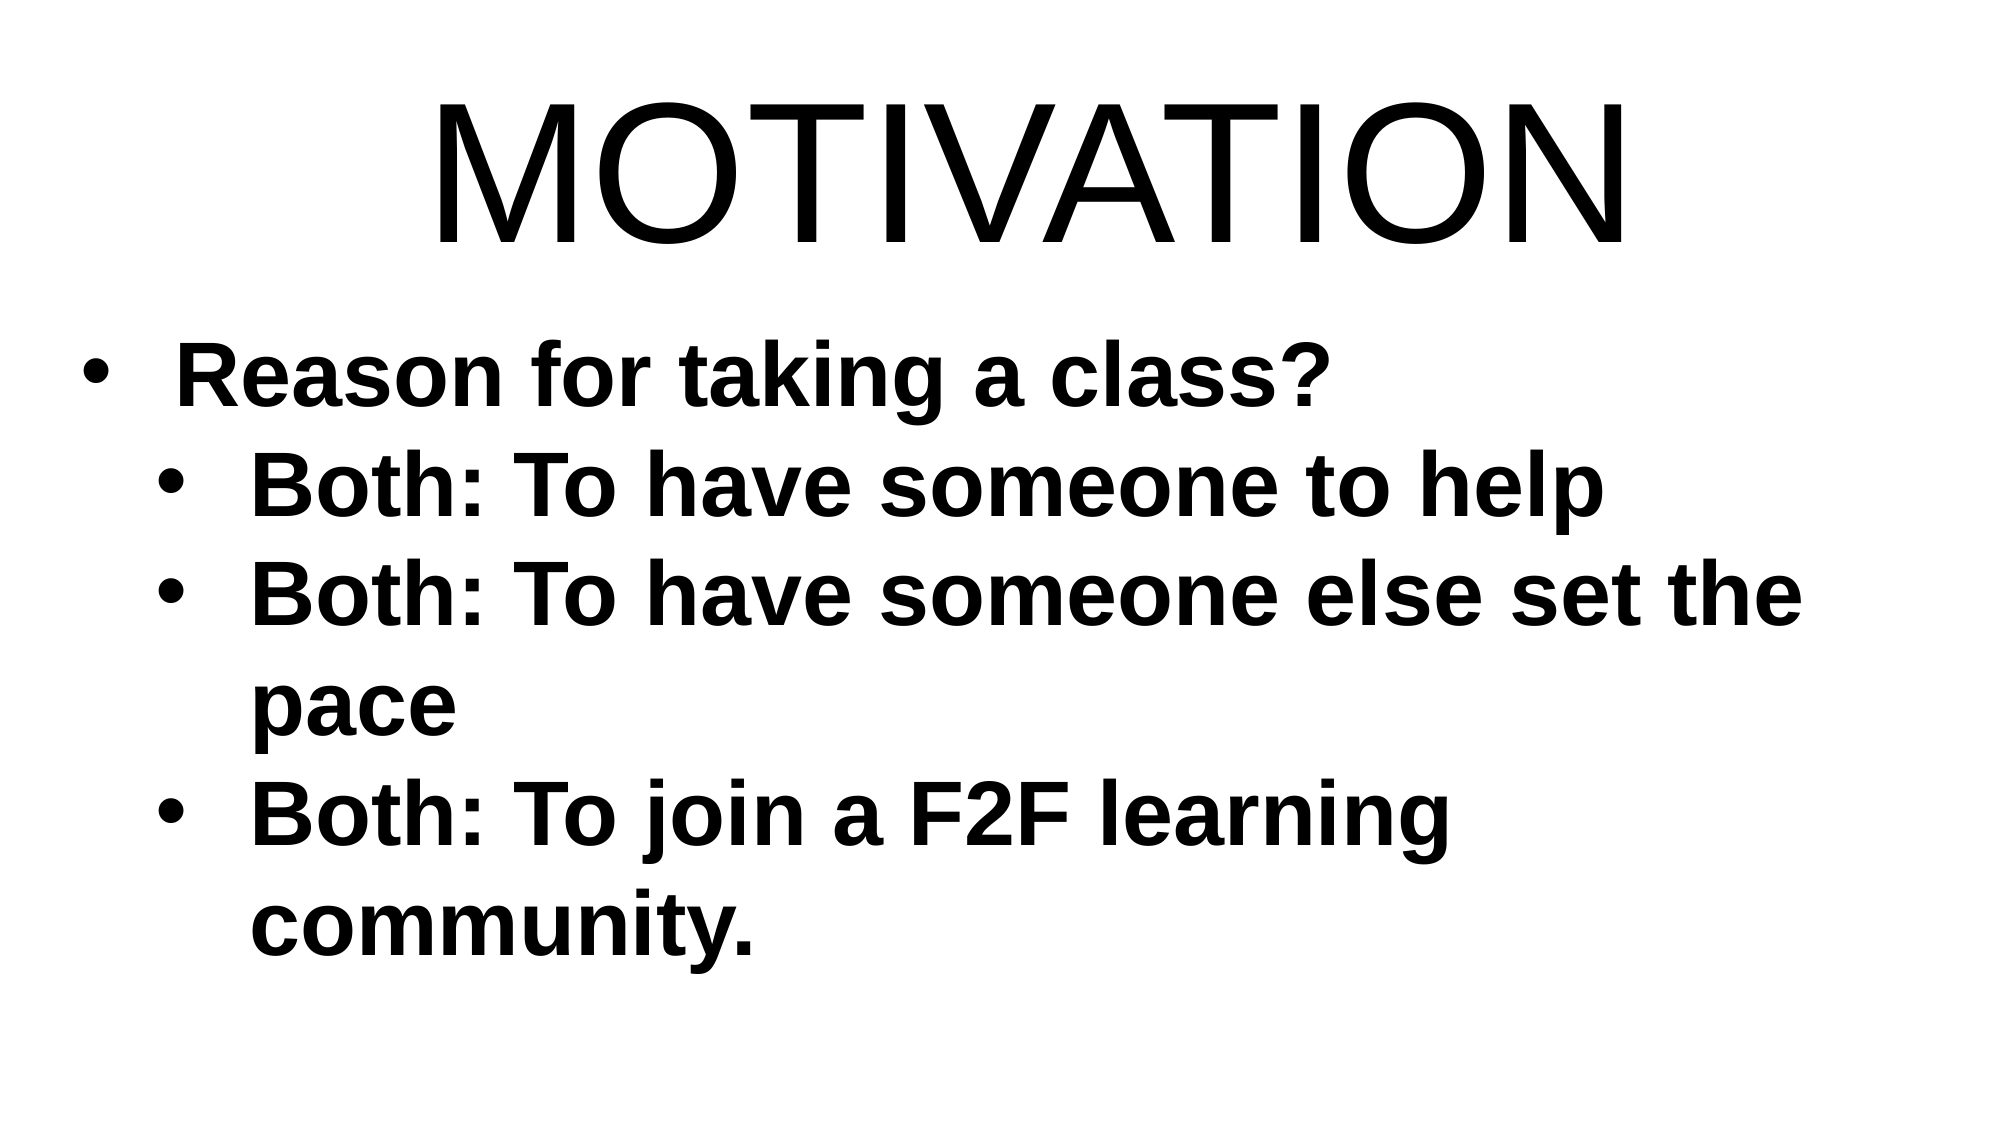

MOTIVATION
Reason for taking a class?
Both: To have someone to help
Both: To have someone else set the pace
Both: To join a F2F learning community.